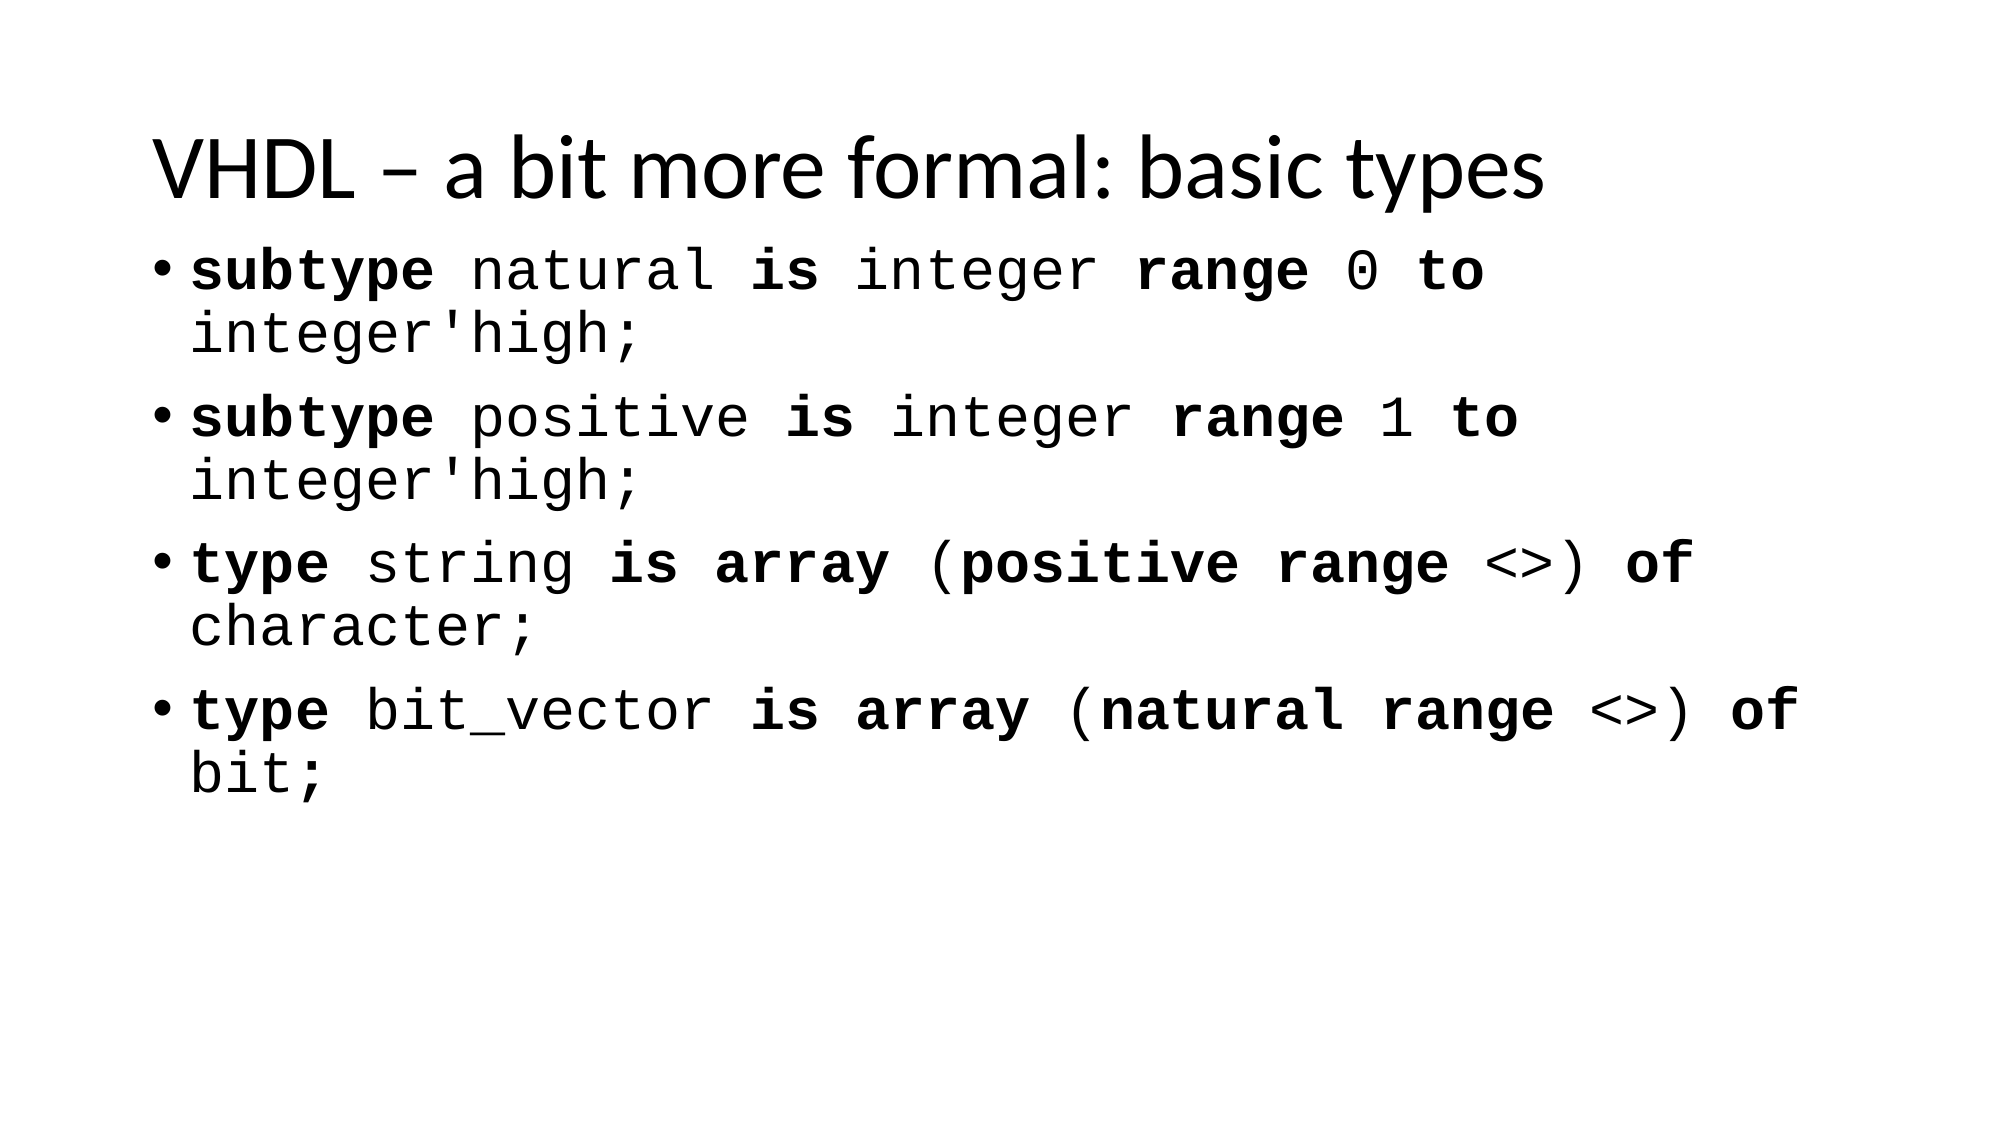

# VHDL – a bit more formal: basic types
subtype natural is integer range 0 to integer'high;
subtype positive is integer range 1 to integer'high;
type string is array (positive range <>) of character;
type bit_vector is array (natural range <>) of bit;